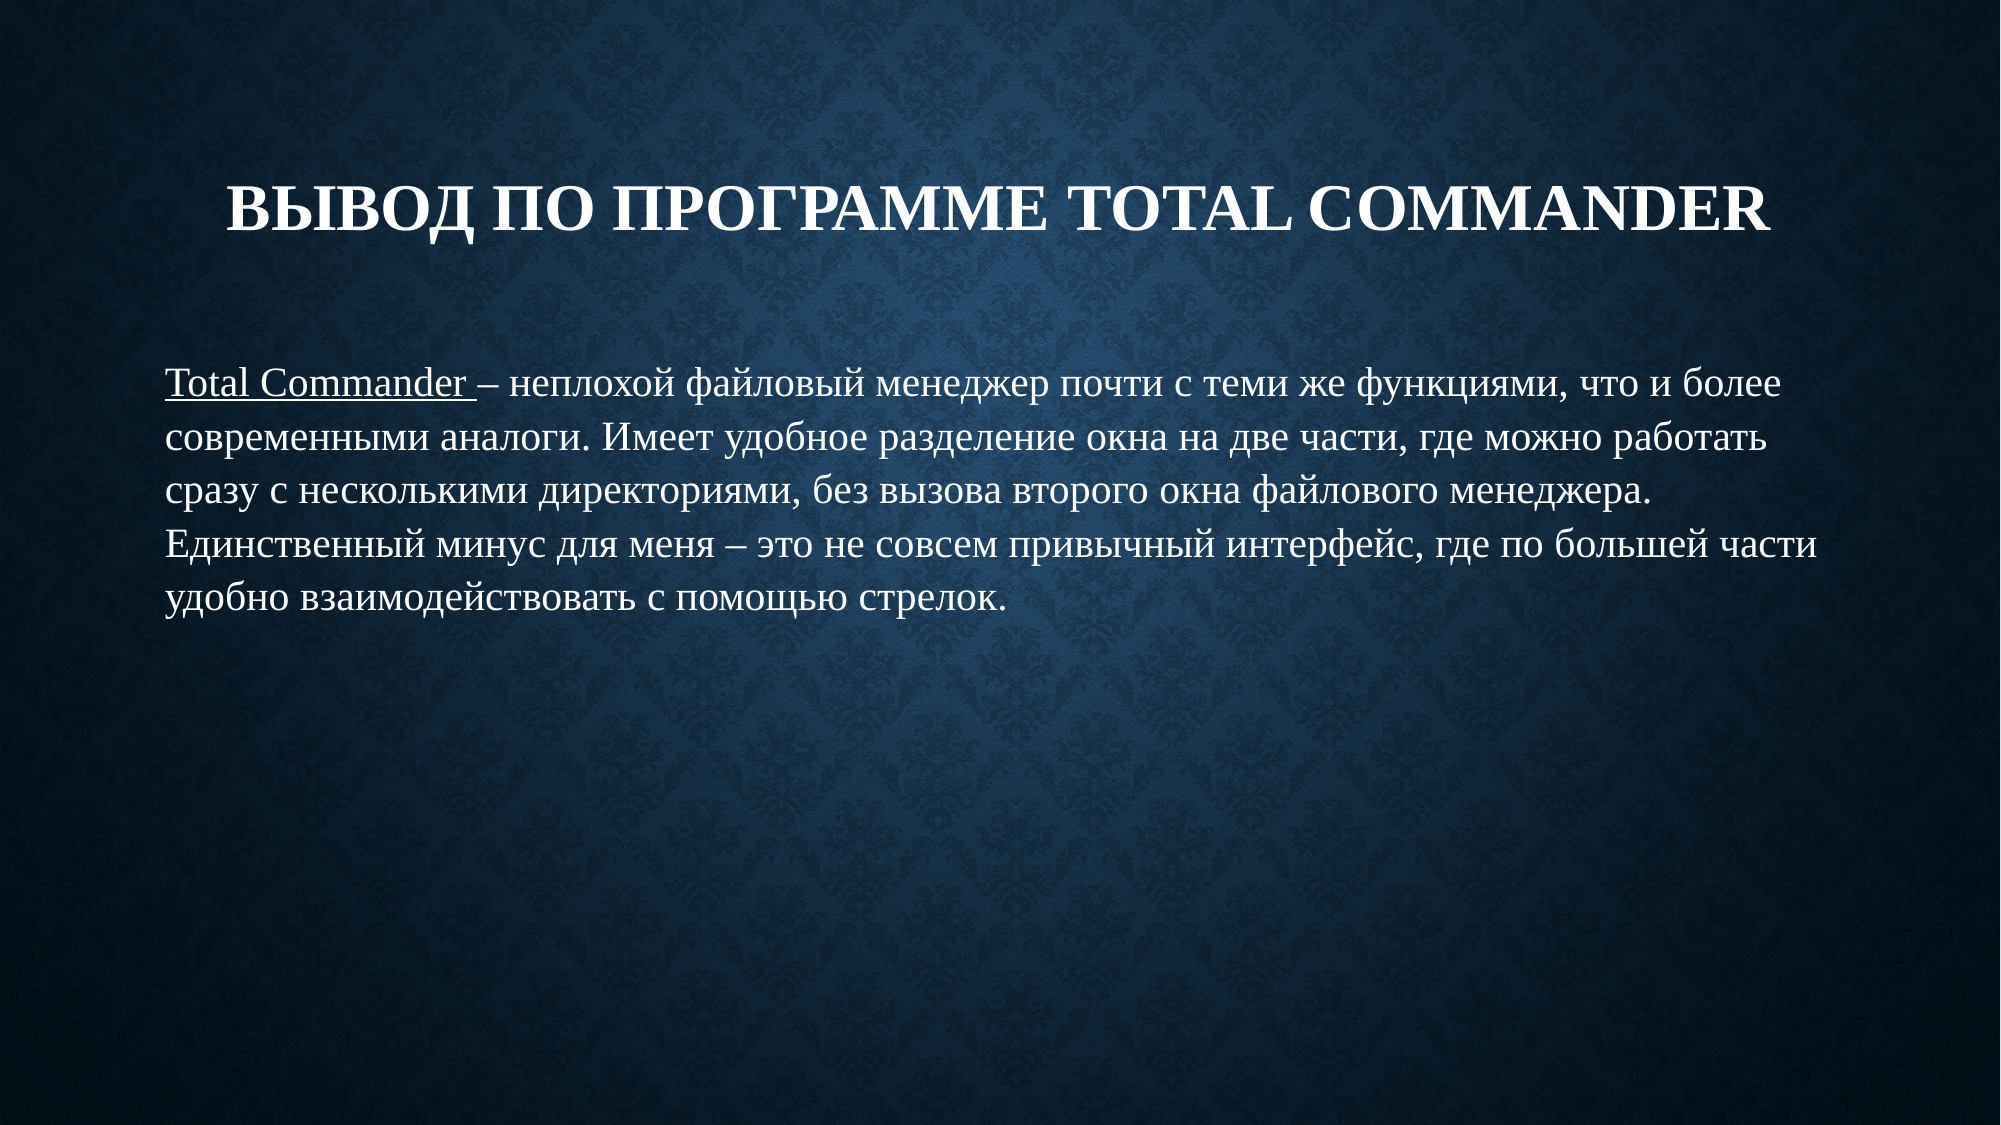

# Вывод по программе Total Commander
Total Commander – неплохой файловый менеджер почти с теми же функциями, что и более современными аналоги. Имеет удобное разделение окна на две части, где можно работать сразу с несколькими директориями, без вызова второго окна файлового менеджера. Единственный минус для меня – это не совсем привычный интерфейс, где по большей части удобно взаимодействовать с помощью стрелок.